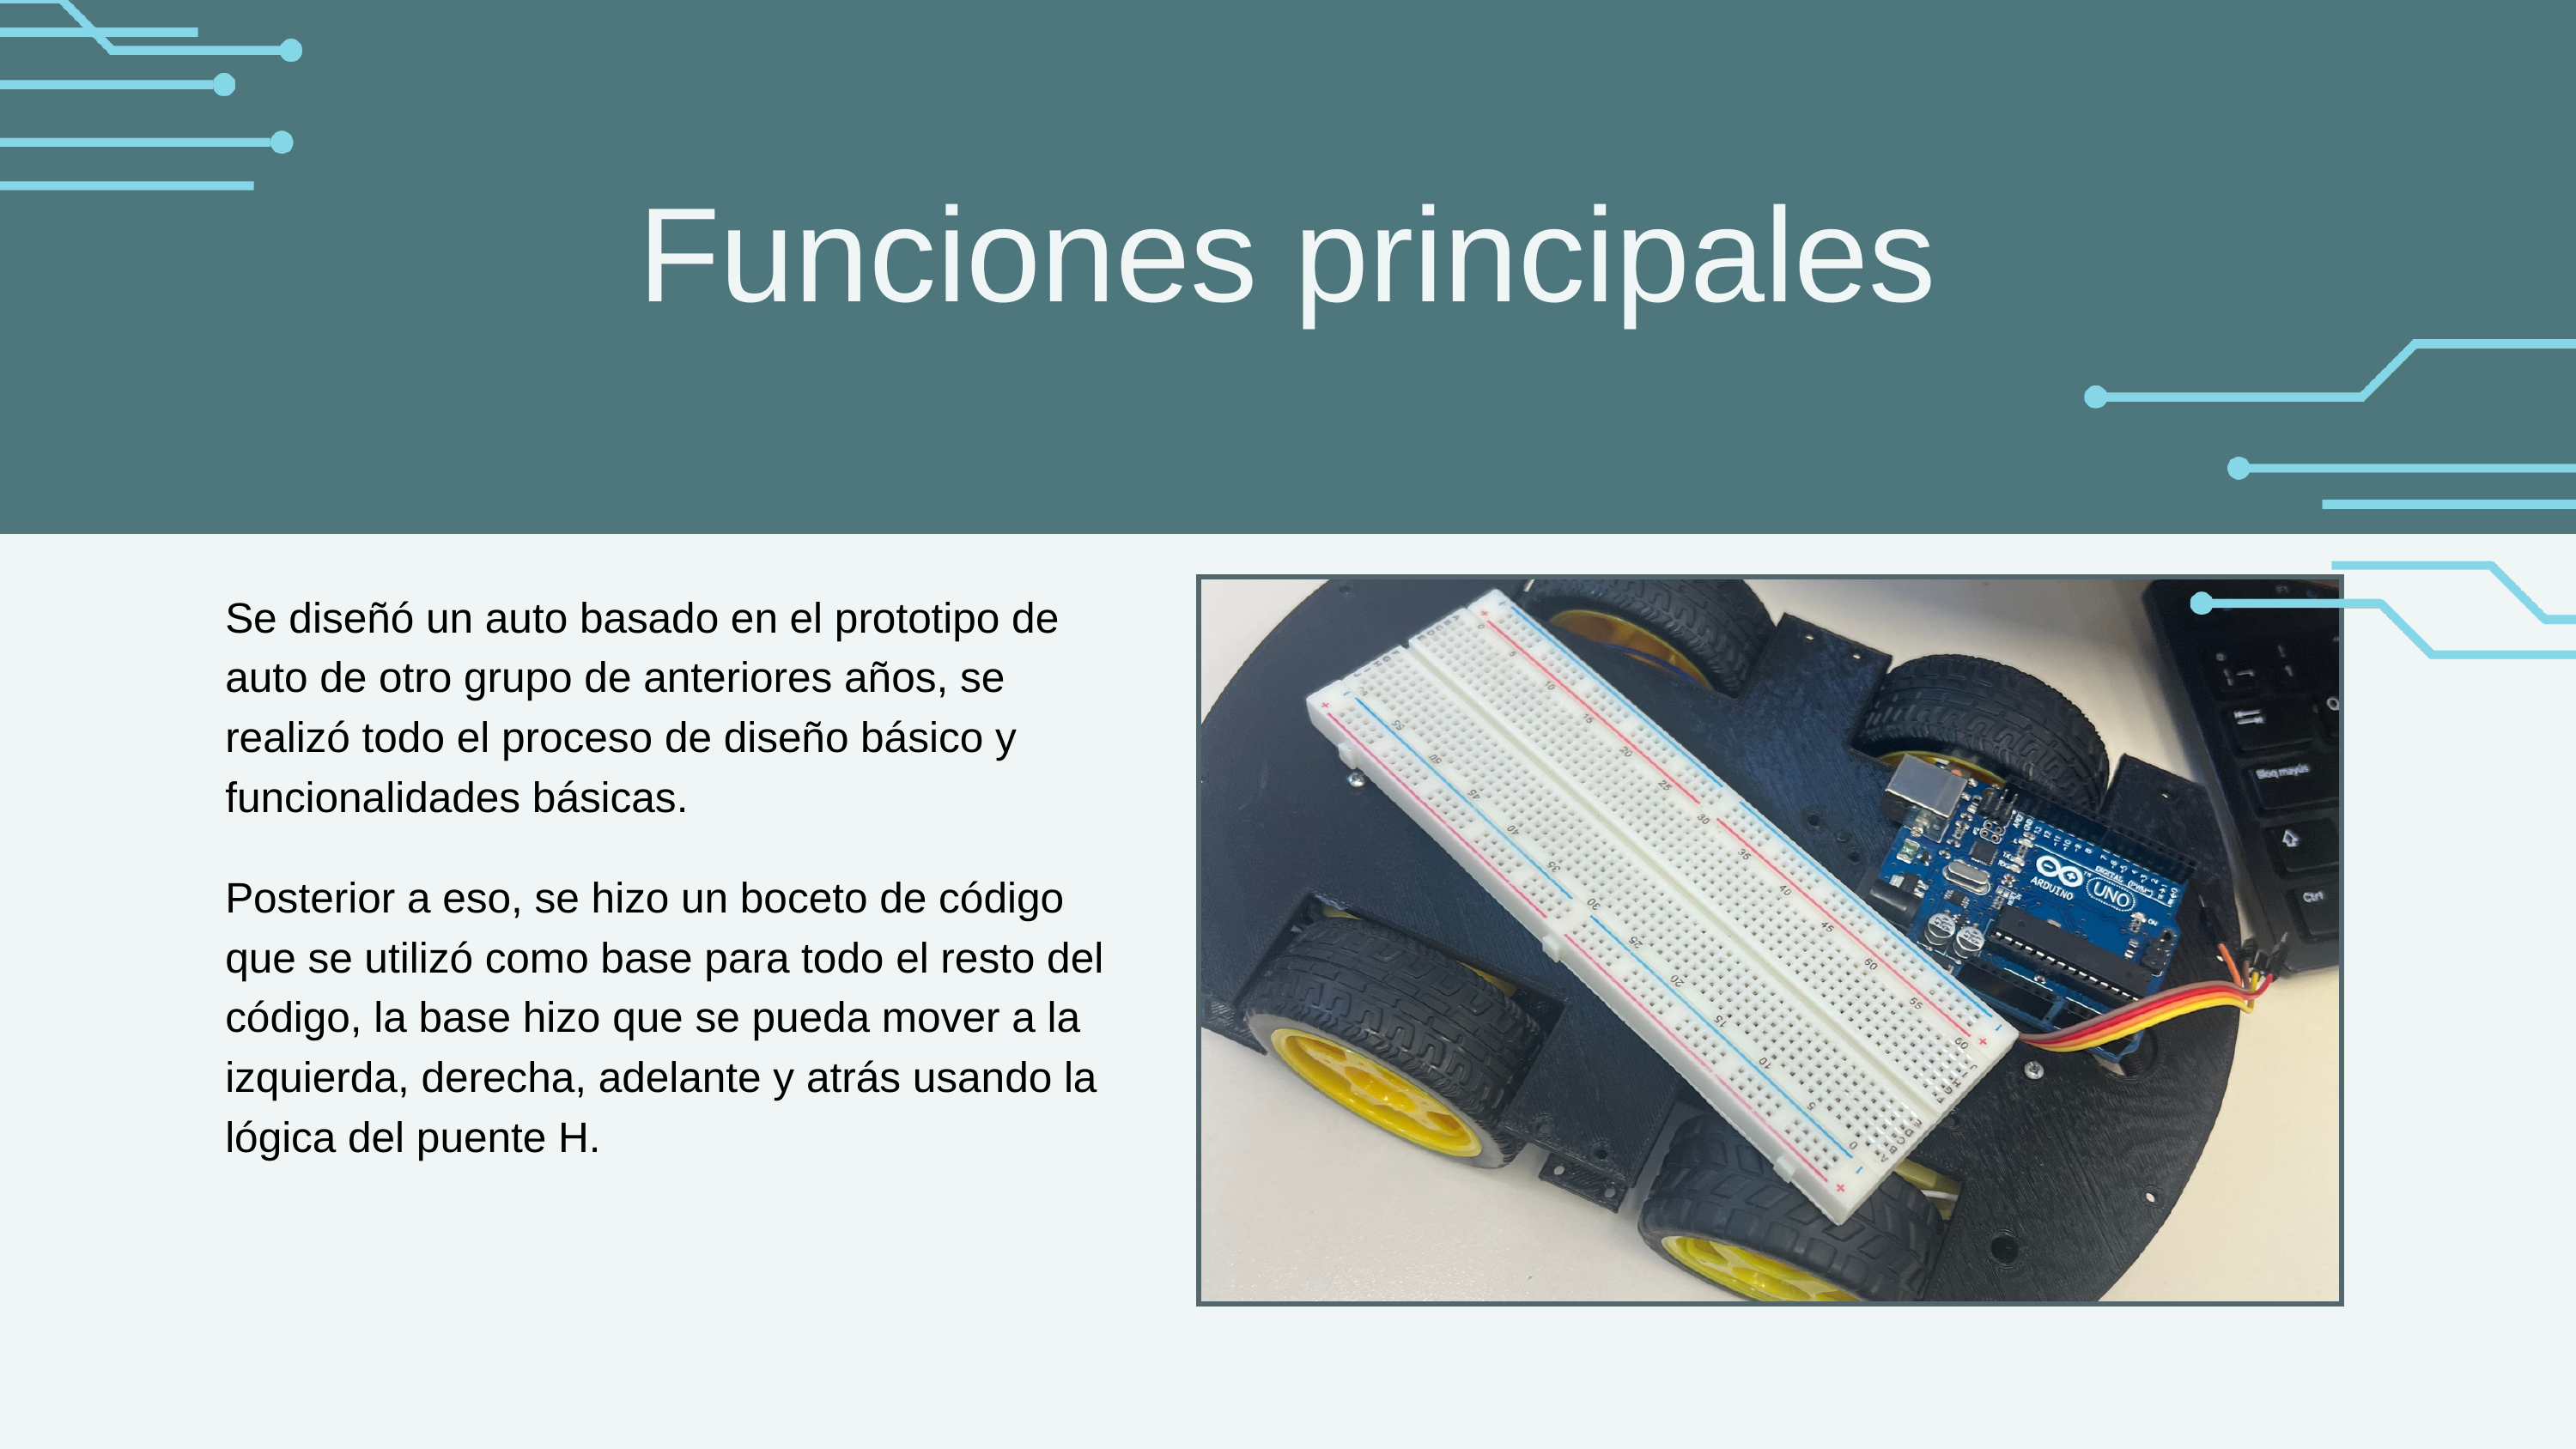

Funciones principales

Se diseñó un auto basado en el prototipo de auto de otro grupo de anteriores años, se realizó todo el proceso de diseño básico y funcionalidades básicas.
Posterior a eso, se hizo un boceto de código  que se utilizó como base para todo el resto del código, la base hizo que se pueda mover a la izquierda, derecha, adelante y atrás usando la lógica del puente H.